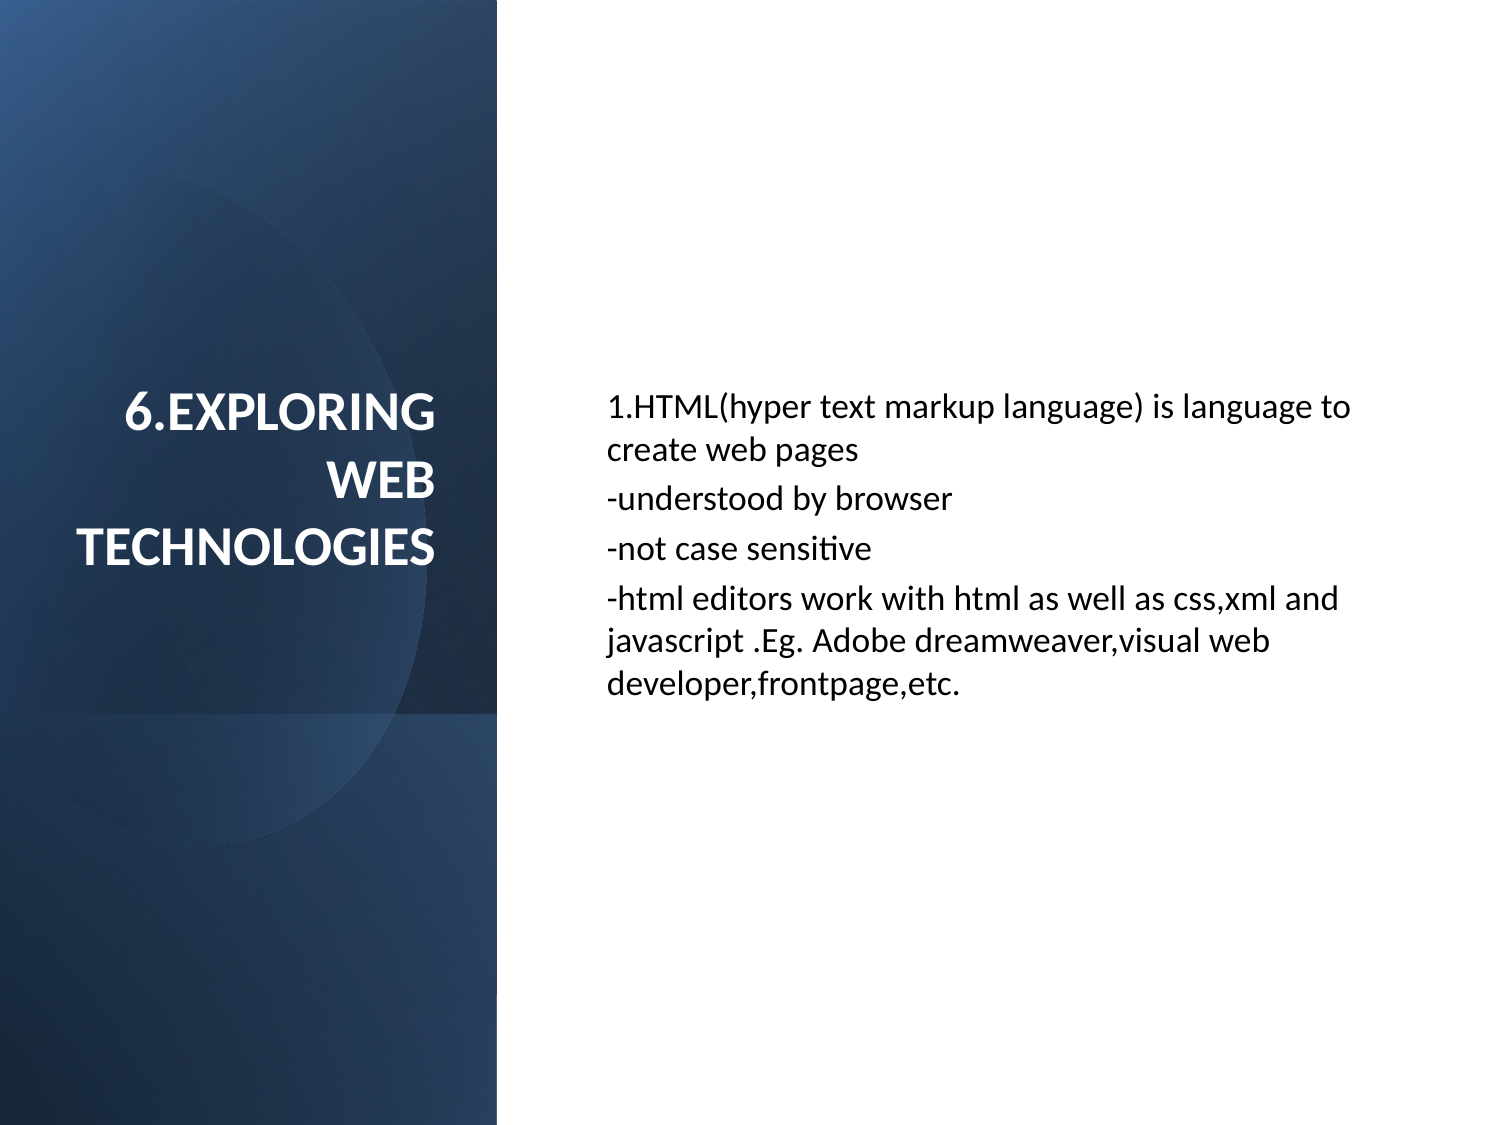

# 6.EXPLORING WEB TECHNOLOGIES
1.HTML(hyper text markup language) is language to create web pages
-understood by browser
-not case sensitive
-html editors work with html as well as css,xml and javascript .Eg. Adobe dreamweaver,visual web developer,frontpage,etc.